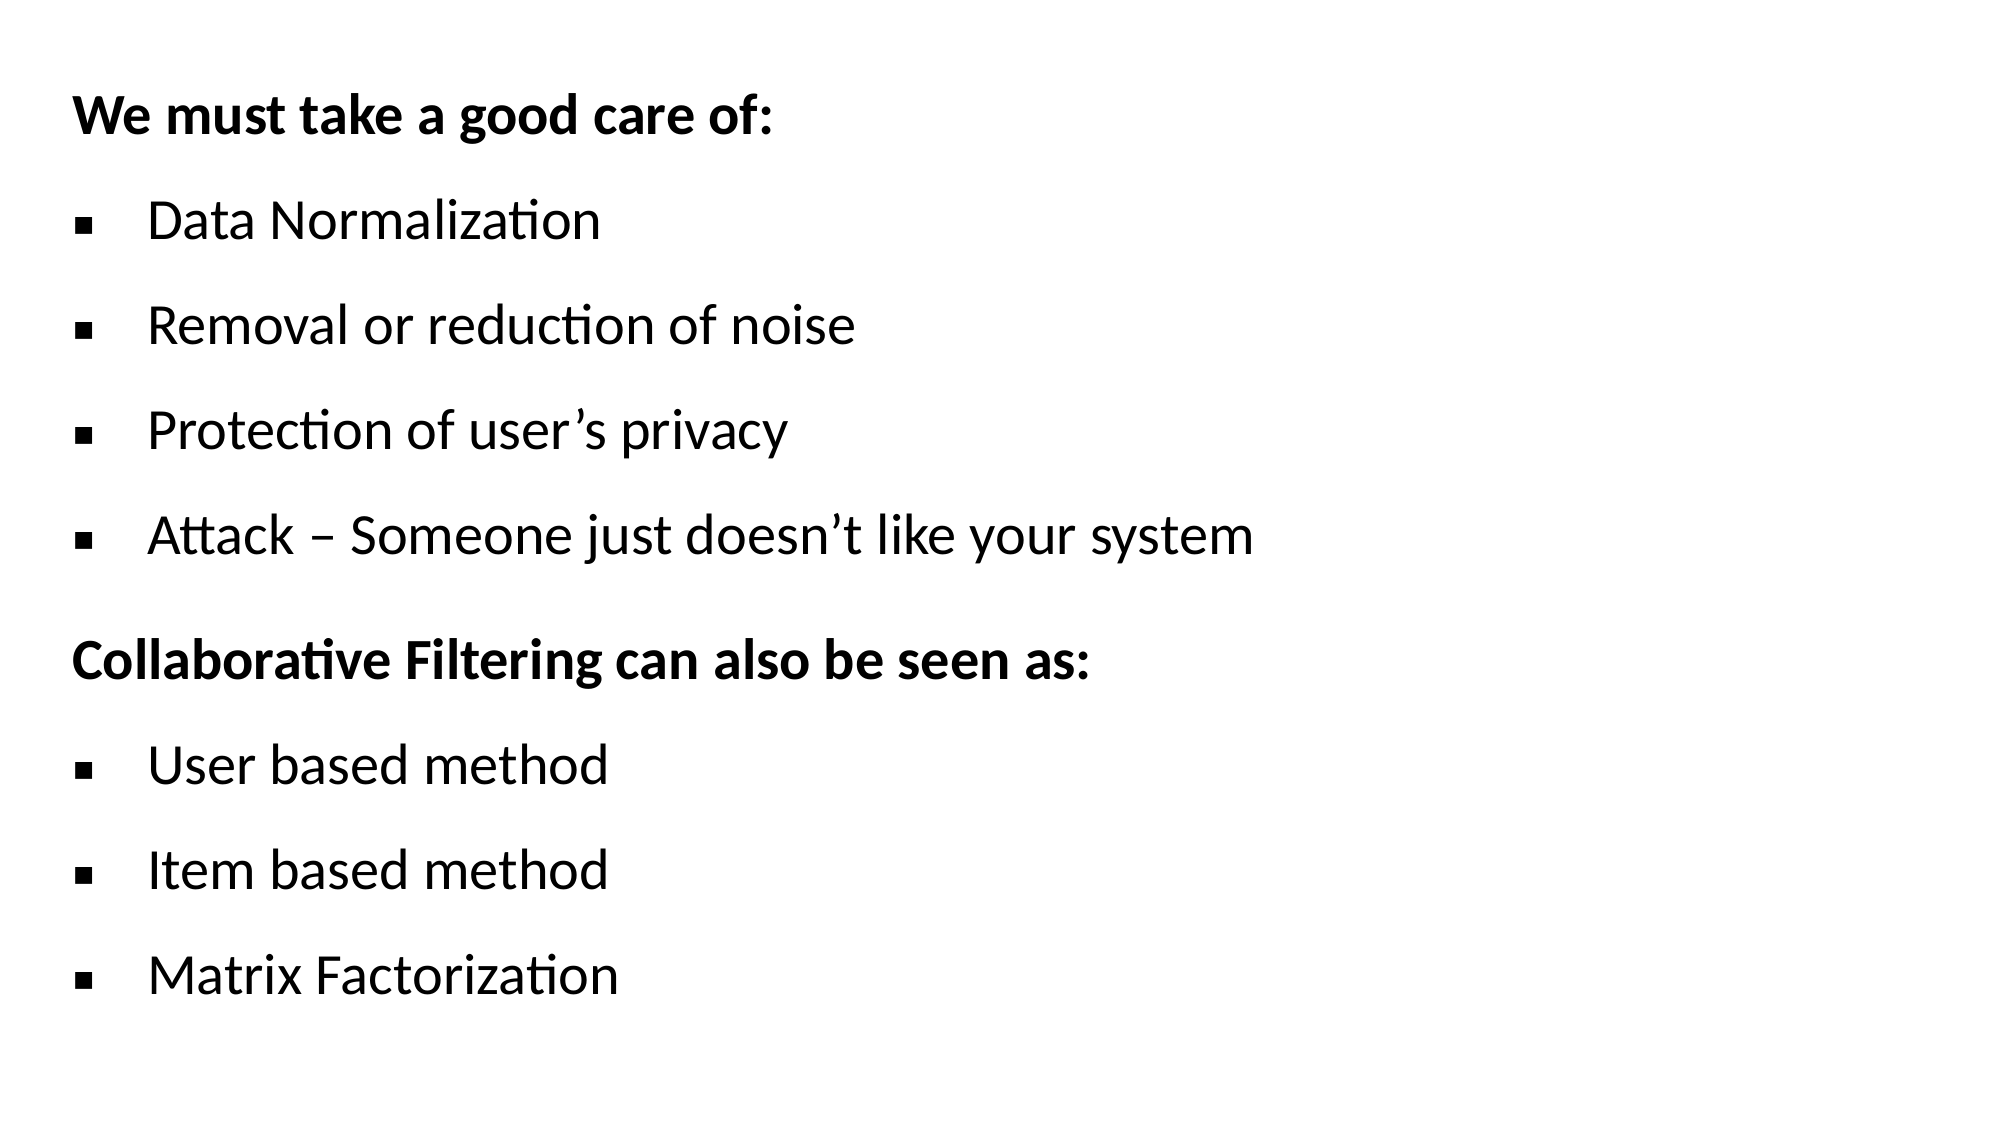

We must take a good care of:
Data Normalization
Removal or reduction of noise
Protection of user’s privacy
Attack – Someone just doesn’t like your system
Collaborative Filtering can also be seen as:
User based method
Item based method
Matrix Factorization